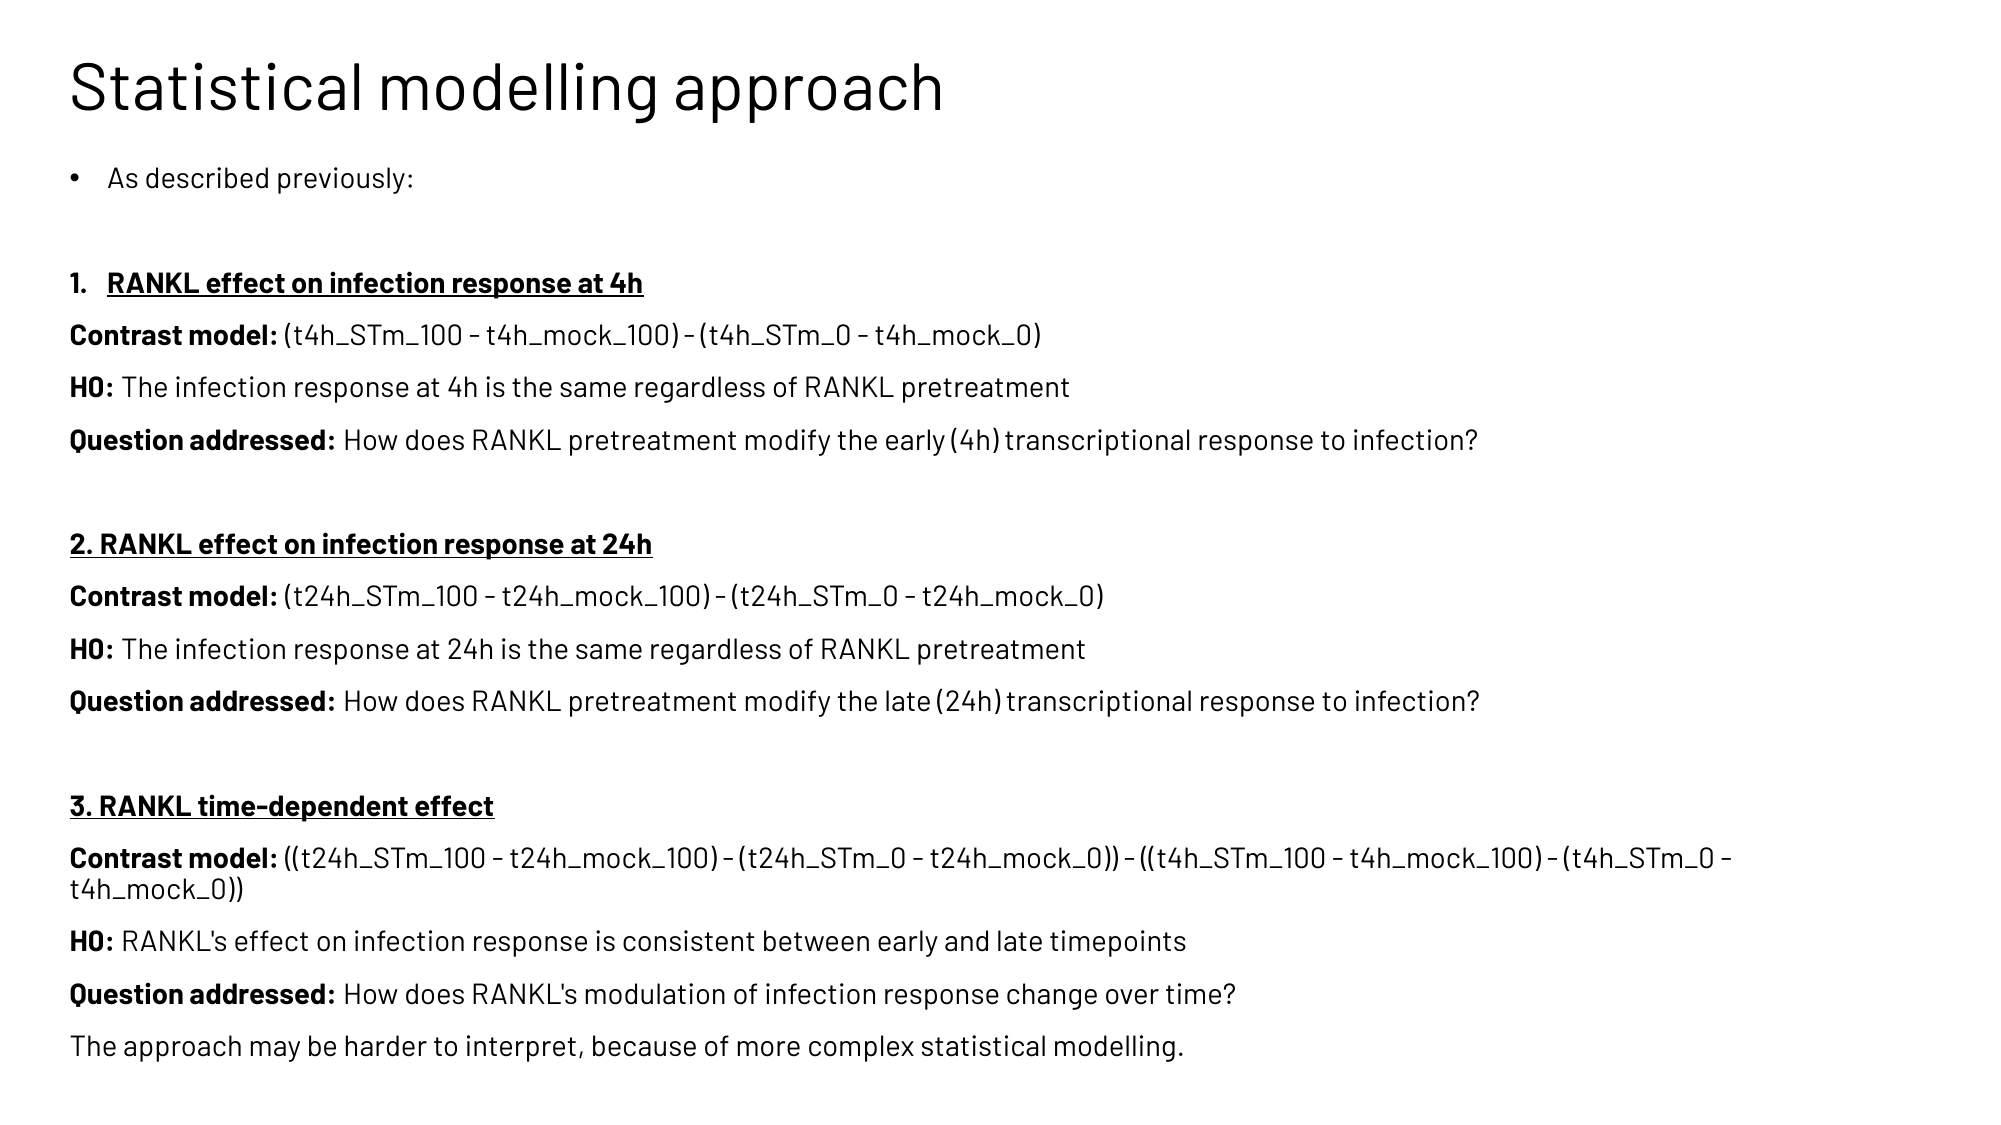

# Statistical modelling approach
As described previously:

RANKL effect on infection response at 4h
Contrast model: (t4h_STm_100 - t4h_mock_100) - (t4h_STm_0 - t4h_mock_0)
H0: The infection response at 4h is the same regardless of RANKL pretreatment
Question addressed: How does RANKL pretreatment modify the early (4h) transcriptional response to infection?

2. RANKL effect on infection response at 24h
Contrast model: (t24h_STm_100 - t24h_mock_100) - (t24h_STm_0 - t24h_mock_0)
H0: The infection response at 24h is the same regardless of RANKL pretreatment
Question addressed: How does RANKL pretreatment modify the late (24h) transcriptional response to infection?

3. RANKL time-dependent effect
Contrast model: ((t24h_STm_100 - t24h_mock_100) - (t24h_STm_0 - t24h_mock_0)) - ((t4h_STm_100 - t4h_mock_100) - (t4h_STm_0 - t4h_mock_0))
H0: RANKL's effect on infection response is consistent between early and late timepoints
Question addressed: How does RANKL's modulation of infection response change over time?
The approach may be harder to interpret, because of more complex statistical modelling.